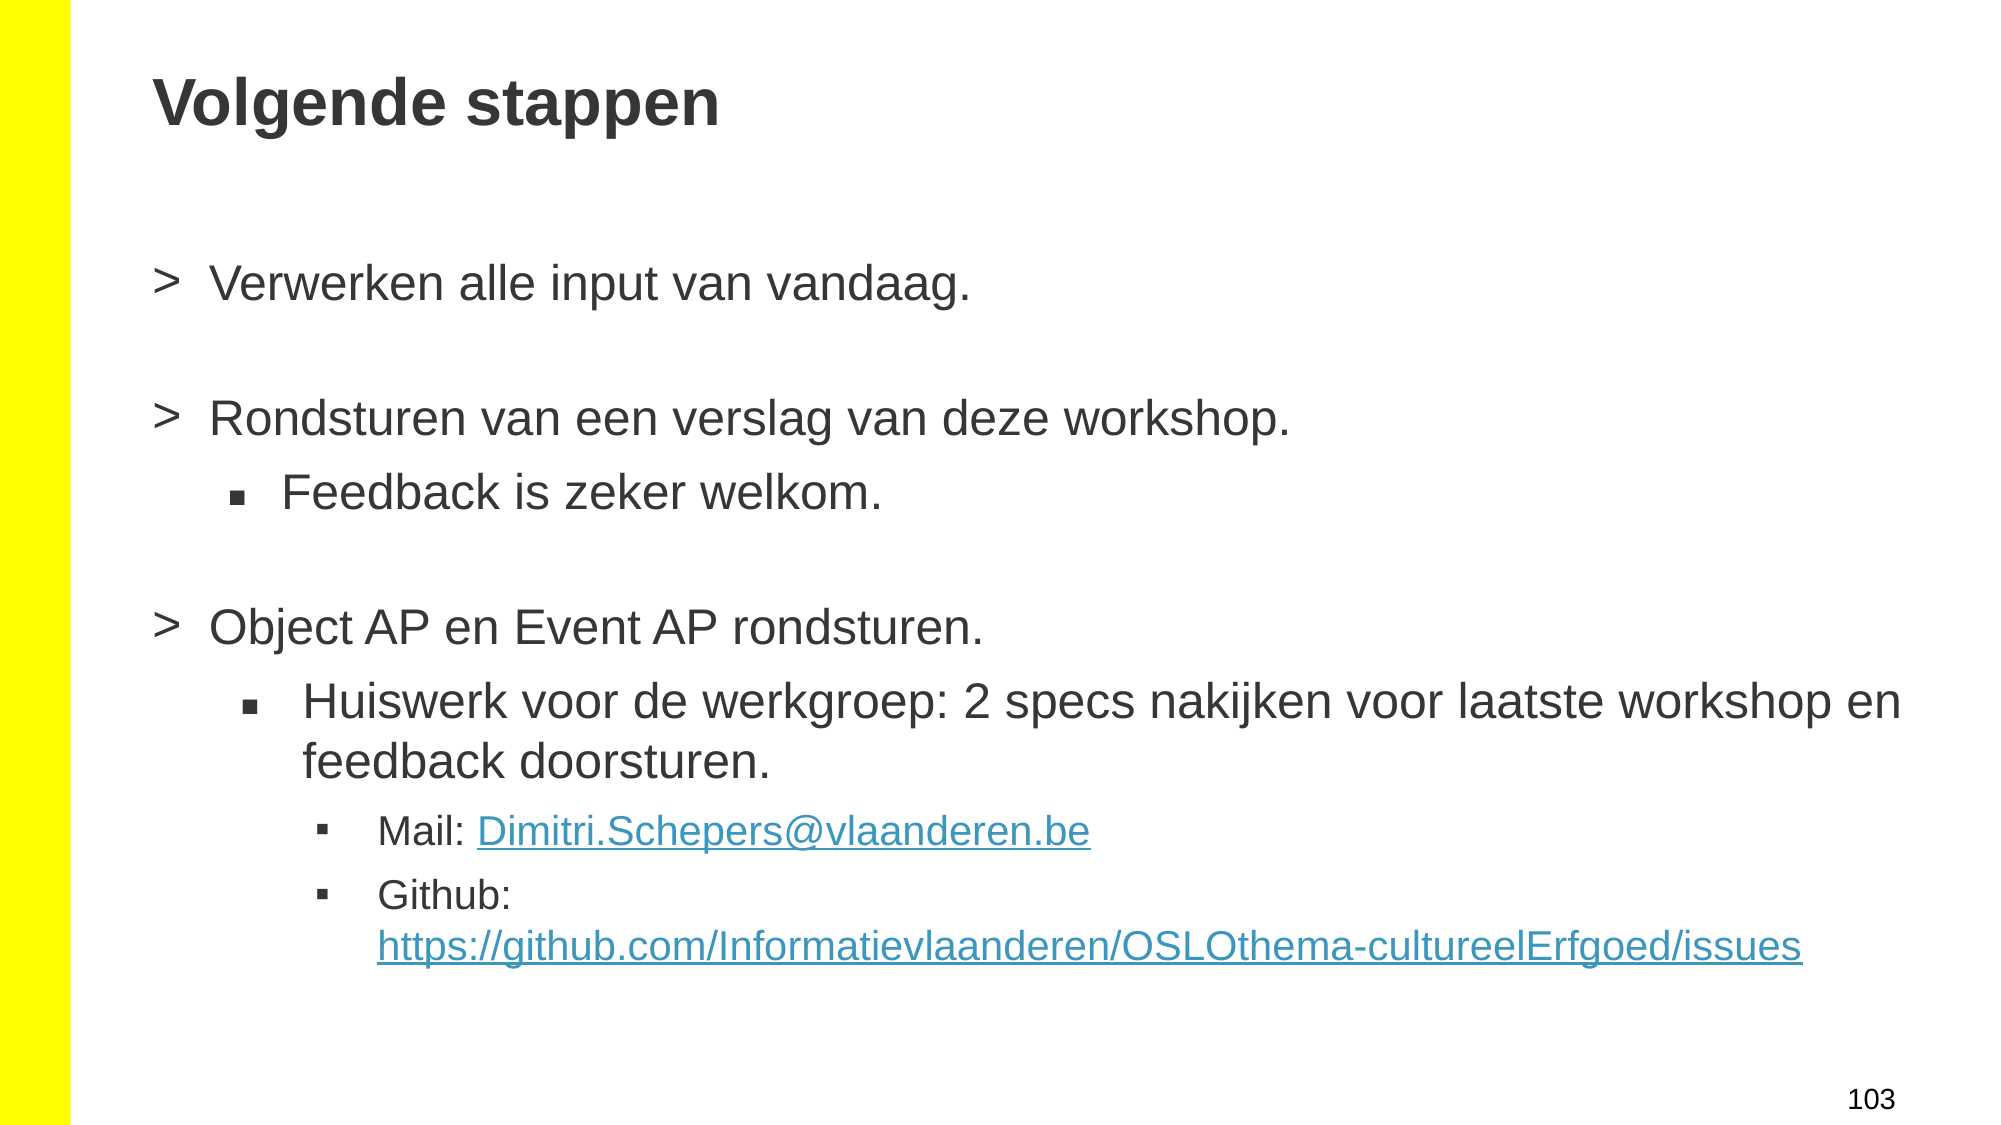

# Volgende stappen
Verwerken alle input van vandaag.
Rondsturen van een verslag van deze workshop.
Feedback is zeker welkom.
Object AP en Event AP rondsturen.
Huiswerk voor de werkgroep: 2 specs nakijken voor laatste workshop en feedback doorsturen.
Mail: Dimitri.Schepers@vlaanderen.be
Github: https://github.com/Informatievlaanderen/OSLOthema-cultureelErfgoed/issues

103